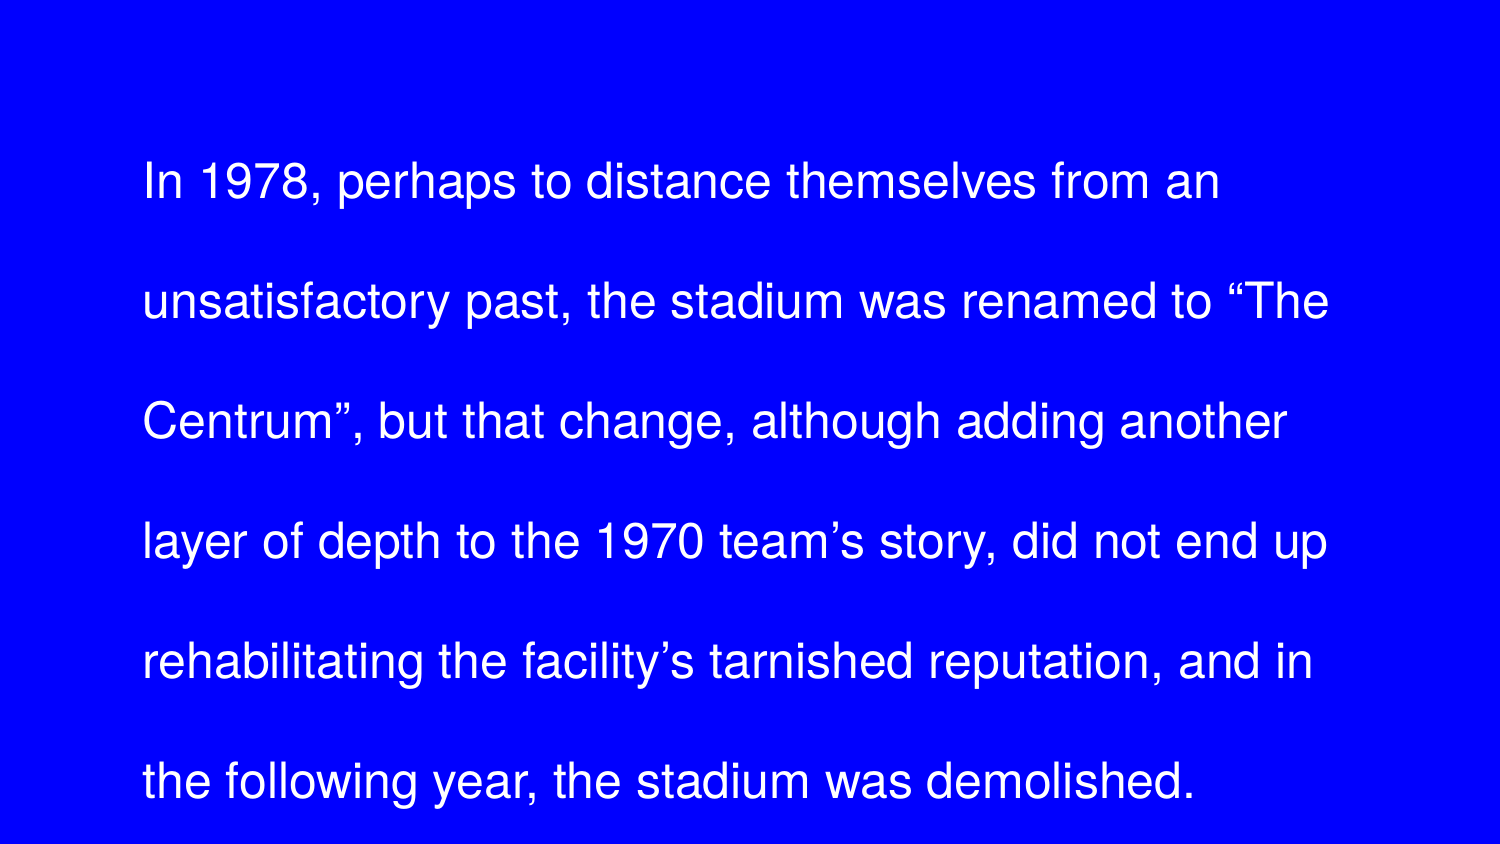

In 1978, perhaps to distance themselves from an unsatisfactory past, the stadium was renamed to “The Centrum”, but that change, although adding another layer of depth to the 1970 team’s story, did not end up rehabilitating the facility’s tarnished reputation, and in the following year, the stadium was demolished.